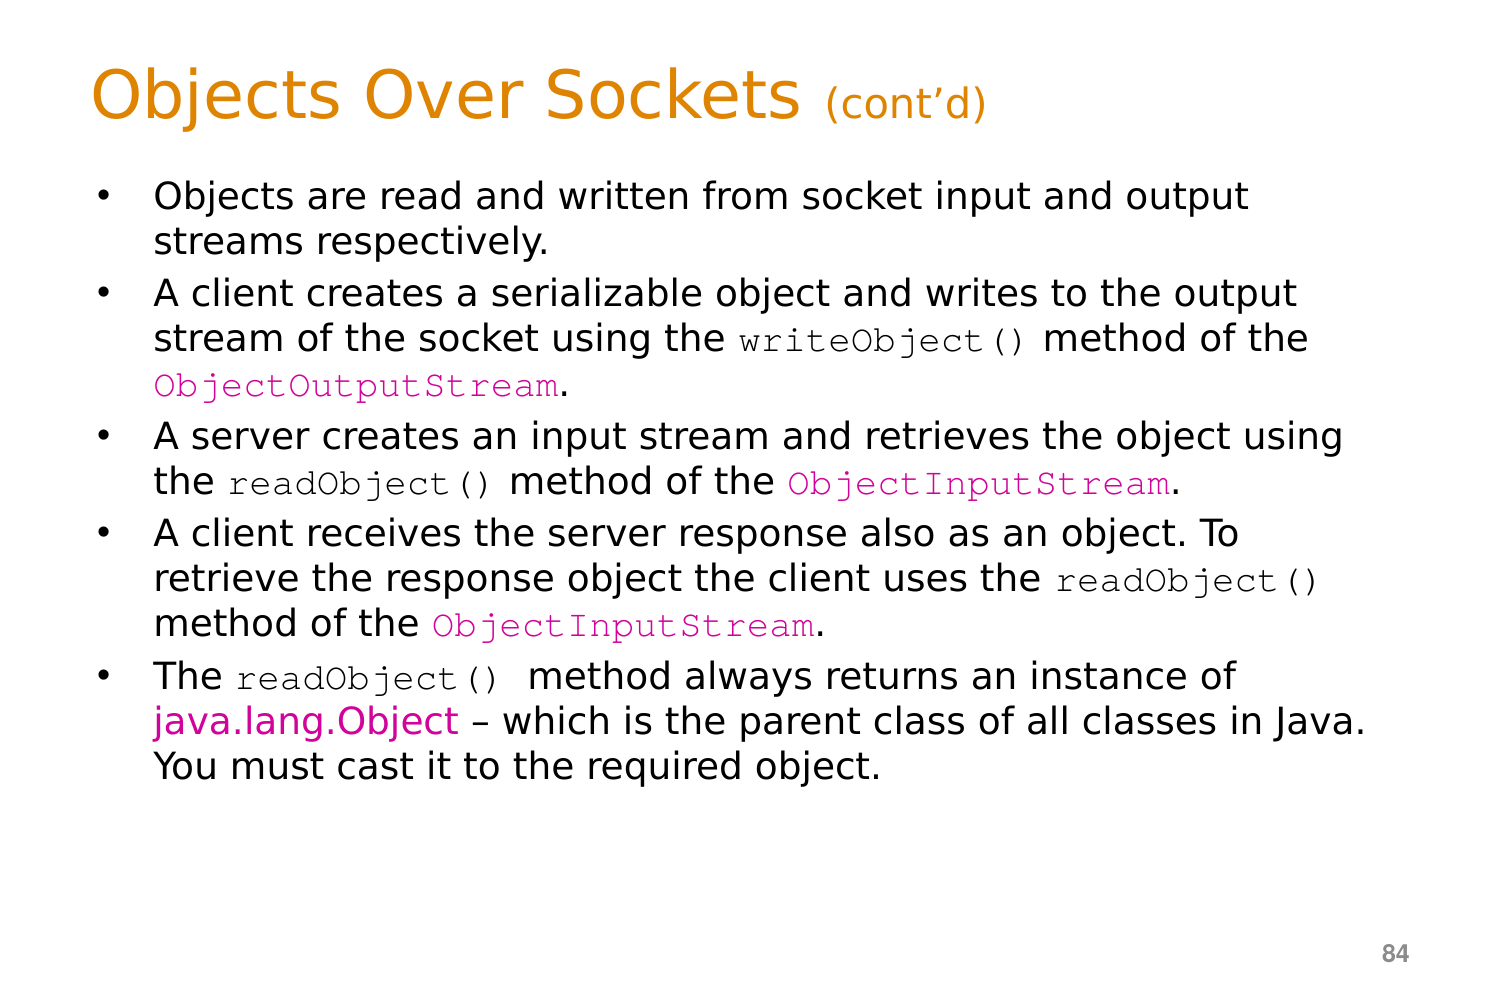

# Objects Over Sockets (cont’d)
Objects are read and written from socket input and output streams respectively.
A client creates a serializable object and writes to the output stream of the socket using the writeObject() method of the ObjectOutputStream.
A server creates an input stream and retrieves the object using the readObject() method of the ObjectInputStream.
A client receives the server response also as an object. To retrieve the response object the client uses the readObject() method of the ObjectInputStream.
The readObject() method always returns an instance of java.lang.Object – which is the parent class of all classes in Java. You must cast it to the required object.
84